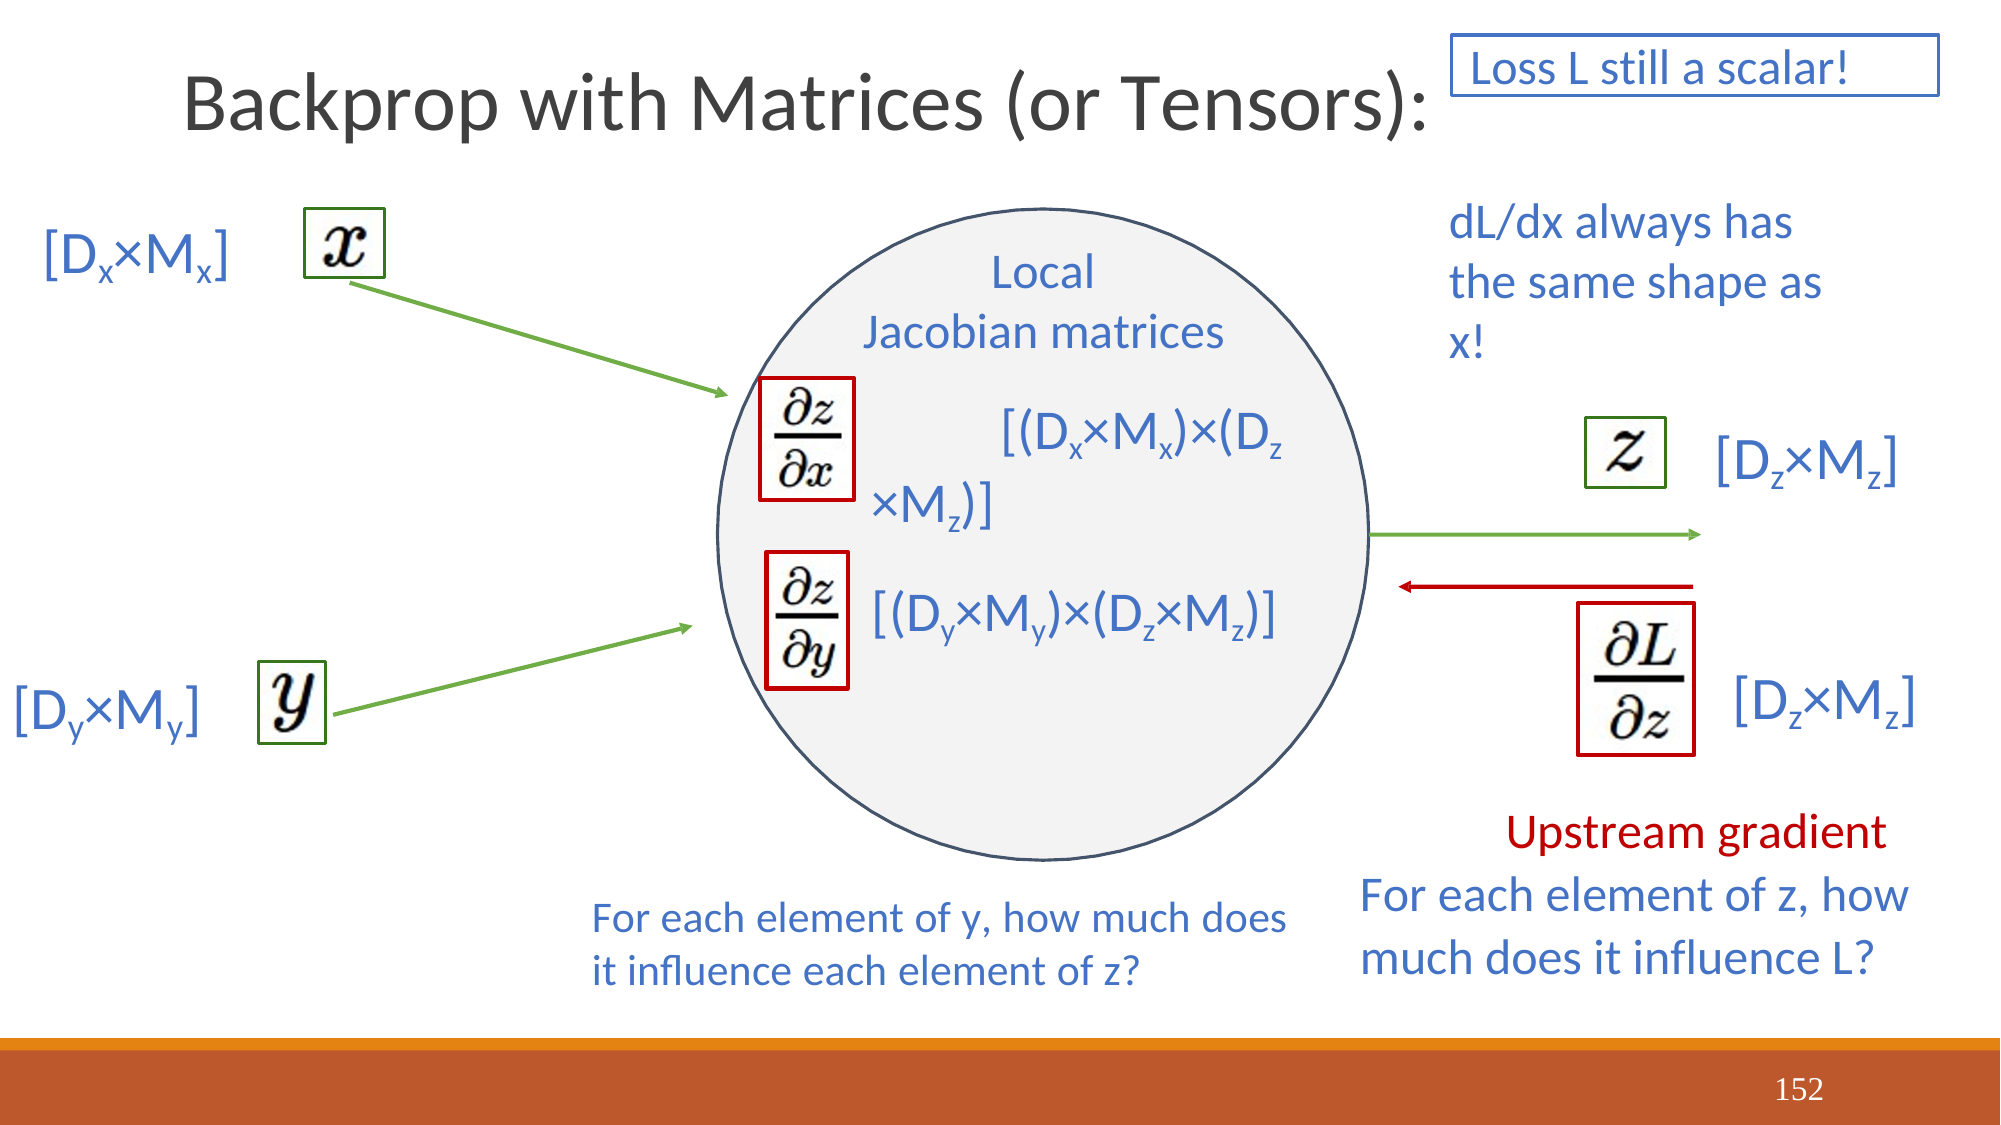

Loss L still a scalar!
# Backprop with Matrices (or Tensors):
dL/dx always has the same shape as x!

[Dx×Mx]
Local  Jacobian matrices
[(Dx×Mx)×(Dz×Mz)]

[Dz×Mz]

[(Dy×My)×(Dz×Mz)]

[Dz×Mz]

[Dy×My]
Upstream gradient For each element of z, how much does it influence L?
For each element of y, how much does it influence each element of z?

152
Justin Johnson
September 23, 2019
Lecture 6 -